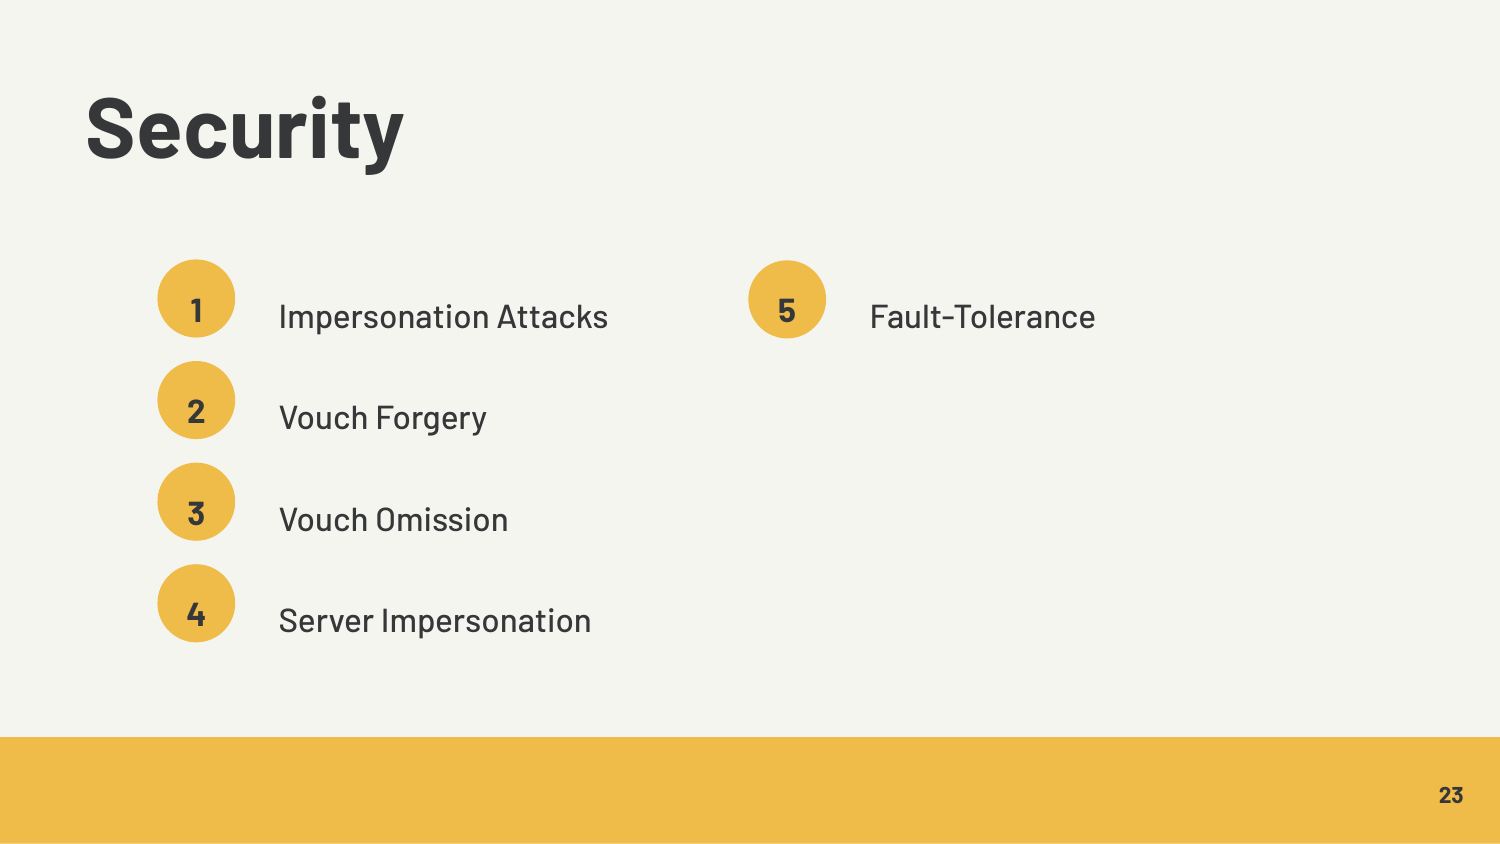

# Security

Fault-Tolerance

1
Impersonation Attacks

5

Vouch Forgery

2

Vouch Omission

3

Server Impersonation

4

23